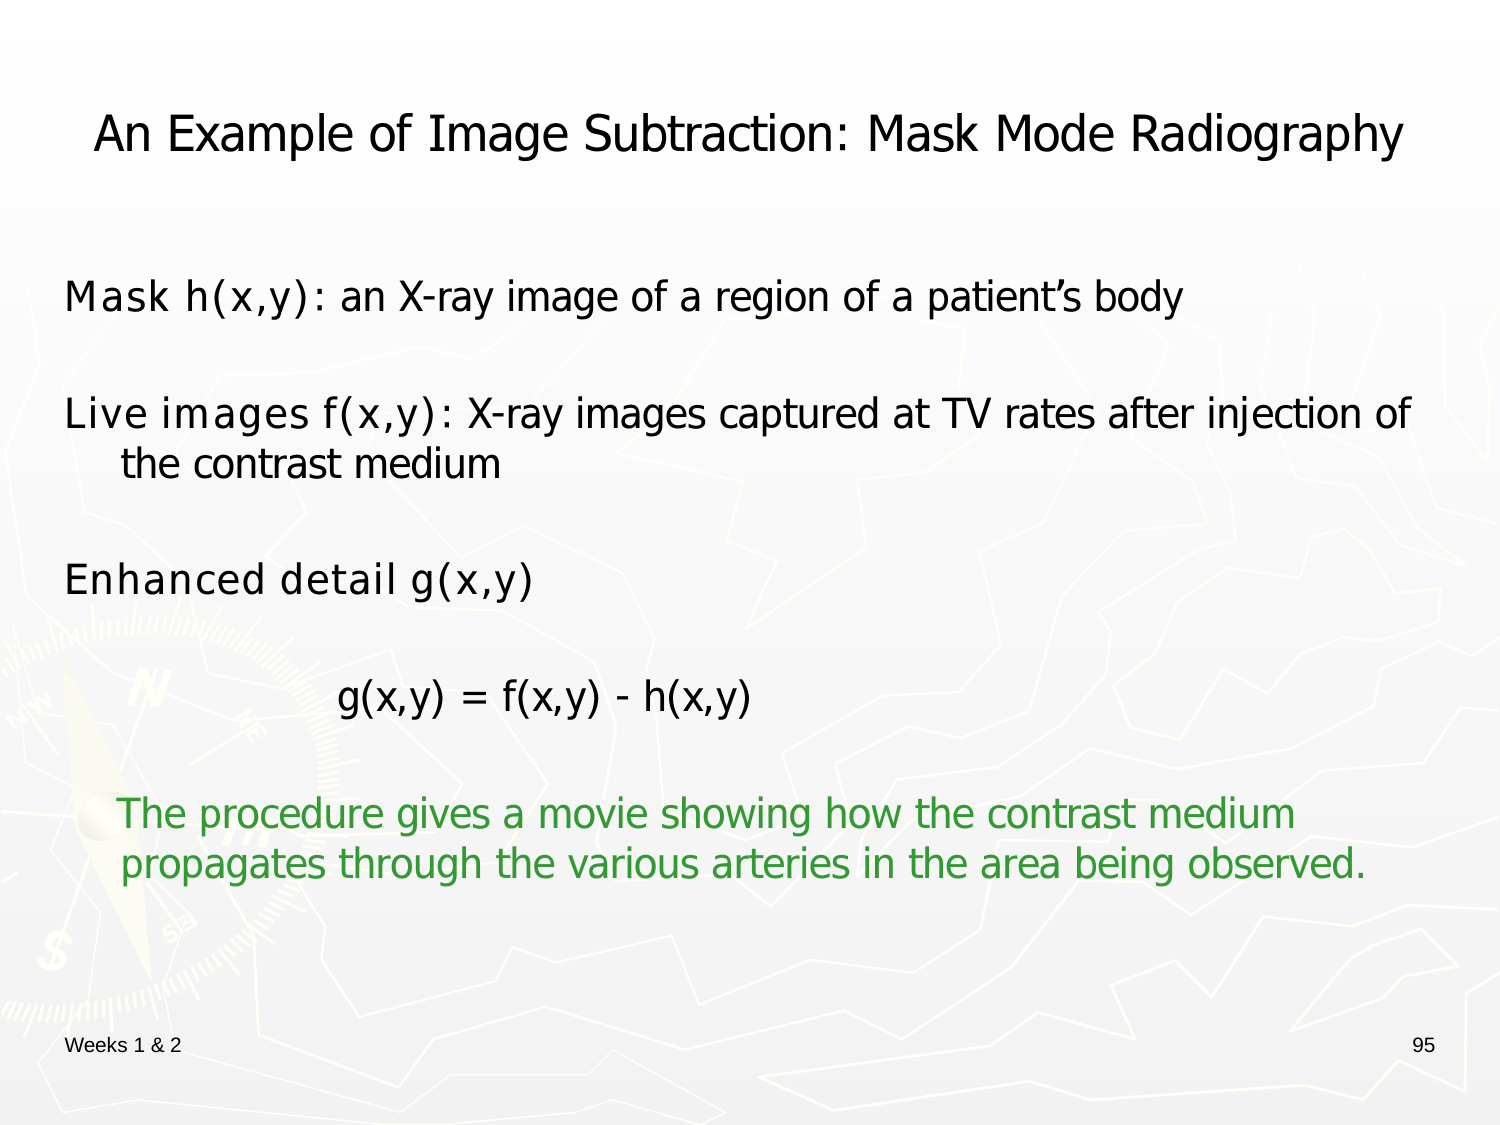

# An Example of Image Subtraction: Mask Mode Radiography
Mask h(x,y): an X-ray image of a region of a patient’s body

Live images f(x,y): X-ray images captured at TV rates after injection of the contrast medium

Enhanced detail g(x,y)

                     g(x,y) = f(x,y) - h(x,y)

    The procedure gives a movie showing how the contrast medium propagates through the various arteries in the area being observed.
Weeks 1 & 2
95